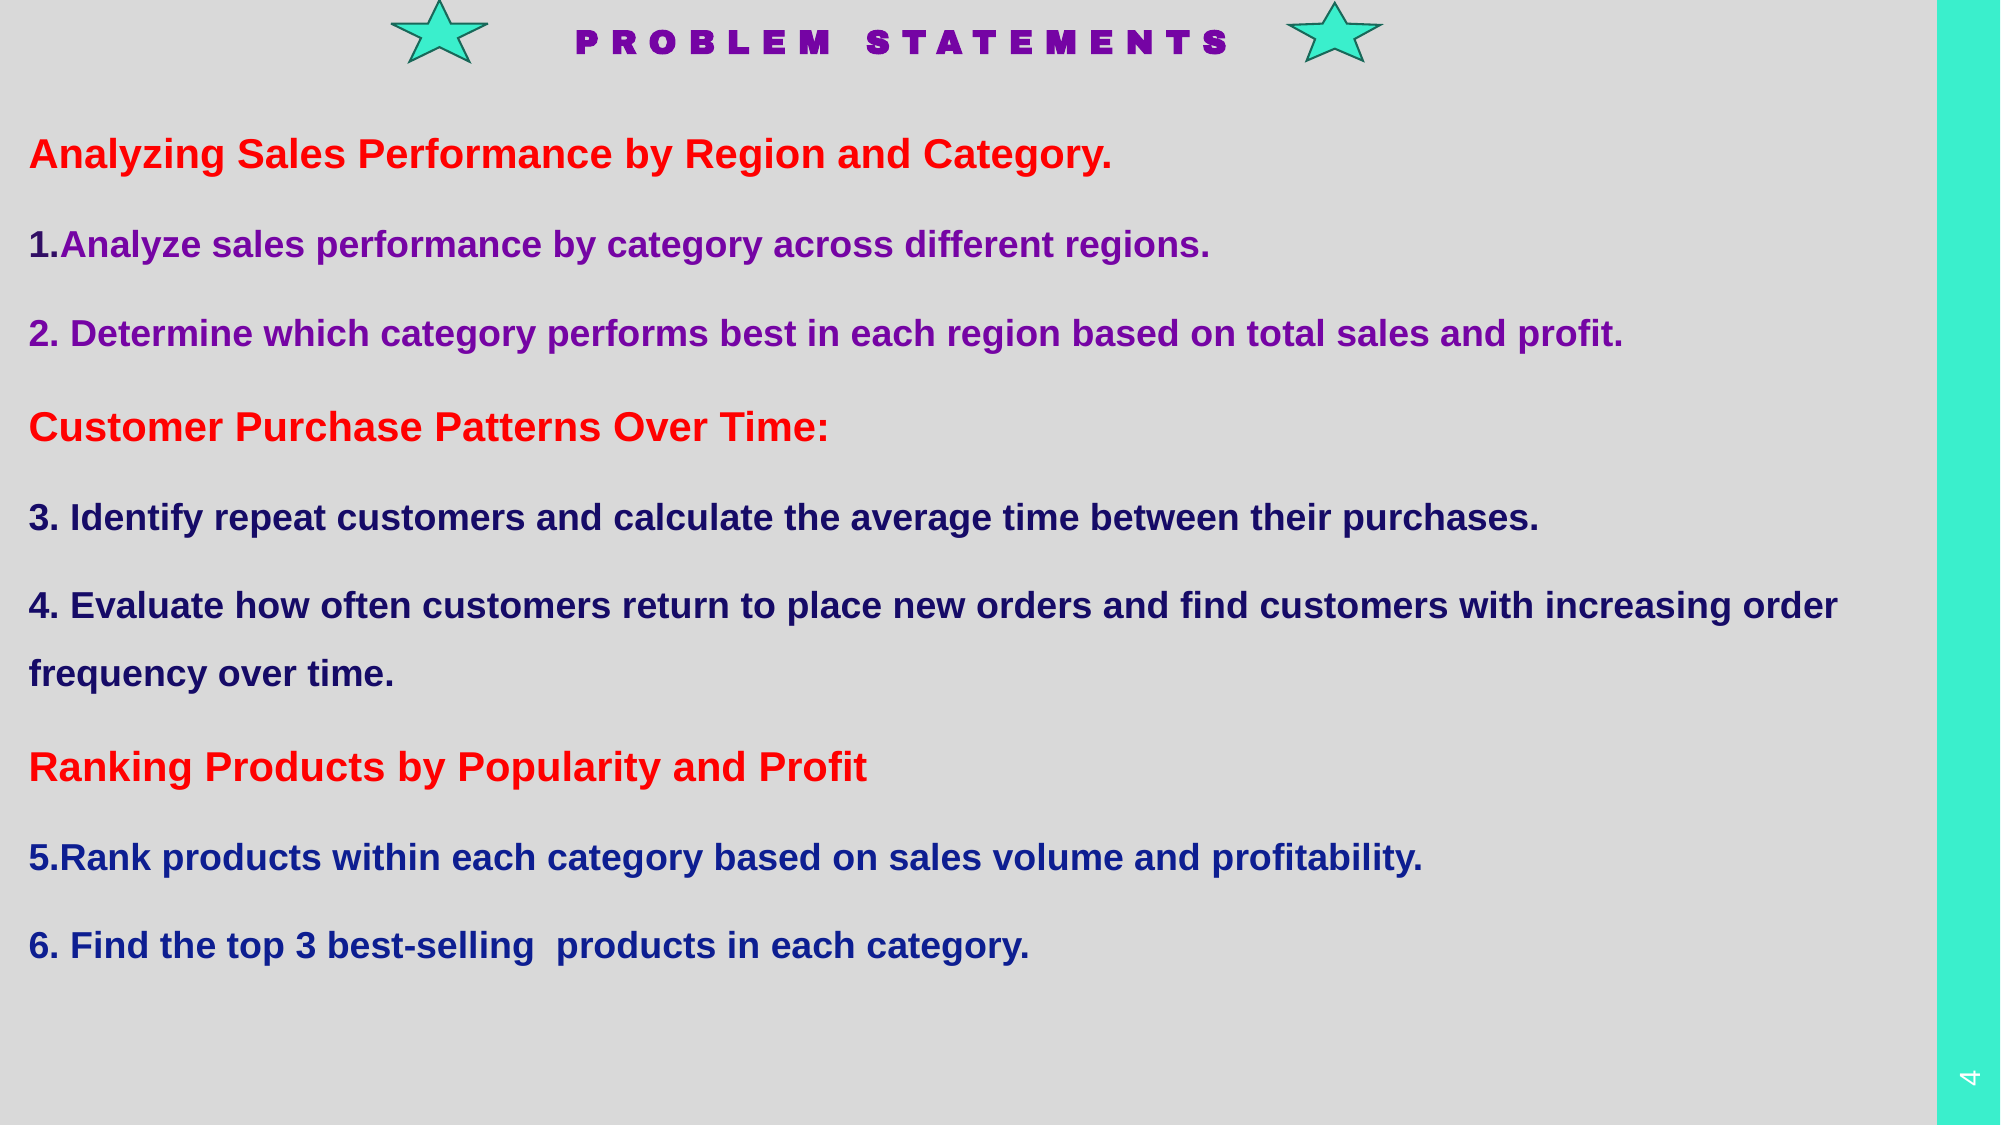

# Problem Statements
Analyzing Sales Performance by Region and Category.
1.Analyze sales performance by category across different regions.
2. Determine which category performs best in each region based on total sales and profit.
Customer Purchase Patterns Over Time:
3. Identify repeat customers and calculate the average time between their purchases.
4. Evaluate how often customers return to place new orders and find customers with increasing order frequency over time.
Ranking Products by Popularity and Profit
5.Rank products within each category based on sales volume and profitability.
6. Find the top 3 best-selling  products in each category.

4